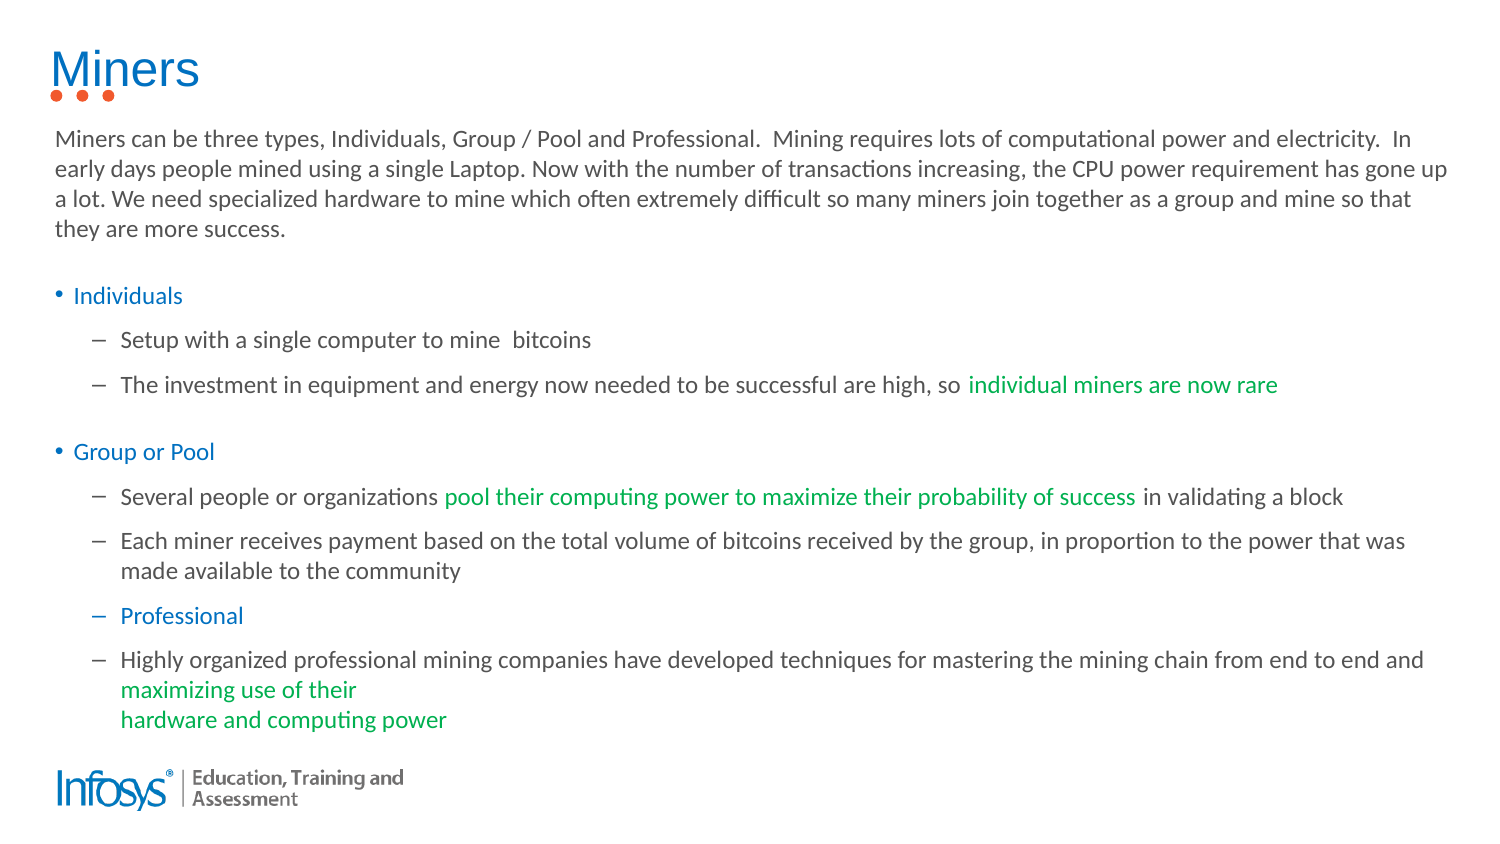

# Miners
Miners can be three types, Individuals, Group / Pool and Professional.  Mining requires lots of computational power and electricity.  In early days people mined using a single Laptop. Now with the number of transactions increasing, the CPU power requirement has gone up a lot. We need specialized hardware to mine which often extremely difficult so many miners join together as a group and mine so that they are more success.
Individuals
Setup with a single computer to mine  bitcoins
The investment in equipment and energy now needed to be successful are high, so individual miners are now rare
Group or Pool
Several people or organizations pool their computing power to maximize their probability of success in validating a block
Each miner receives payment based on the total volume of bitcoins received by the group, in proportion to the power that was made available to the community
Professional
Highly organized professional mining companies have developed techniques for mastering the mining chain from end to end and maximizing use of their
hardware and computing power